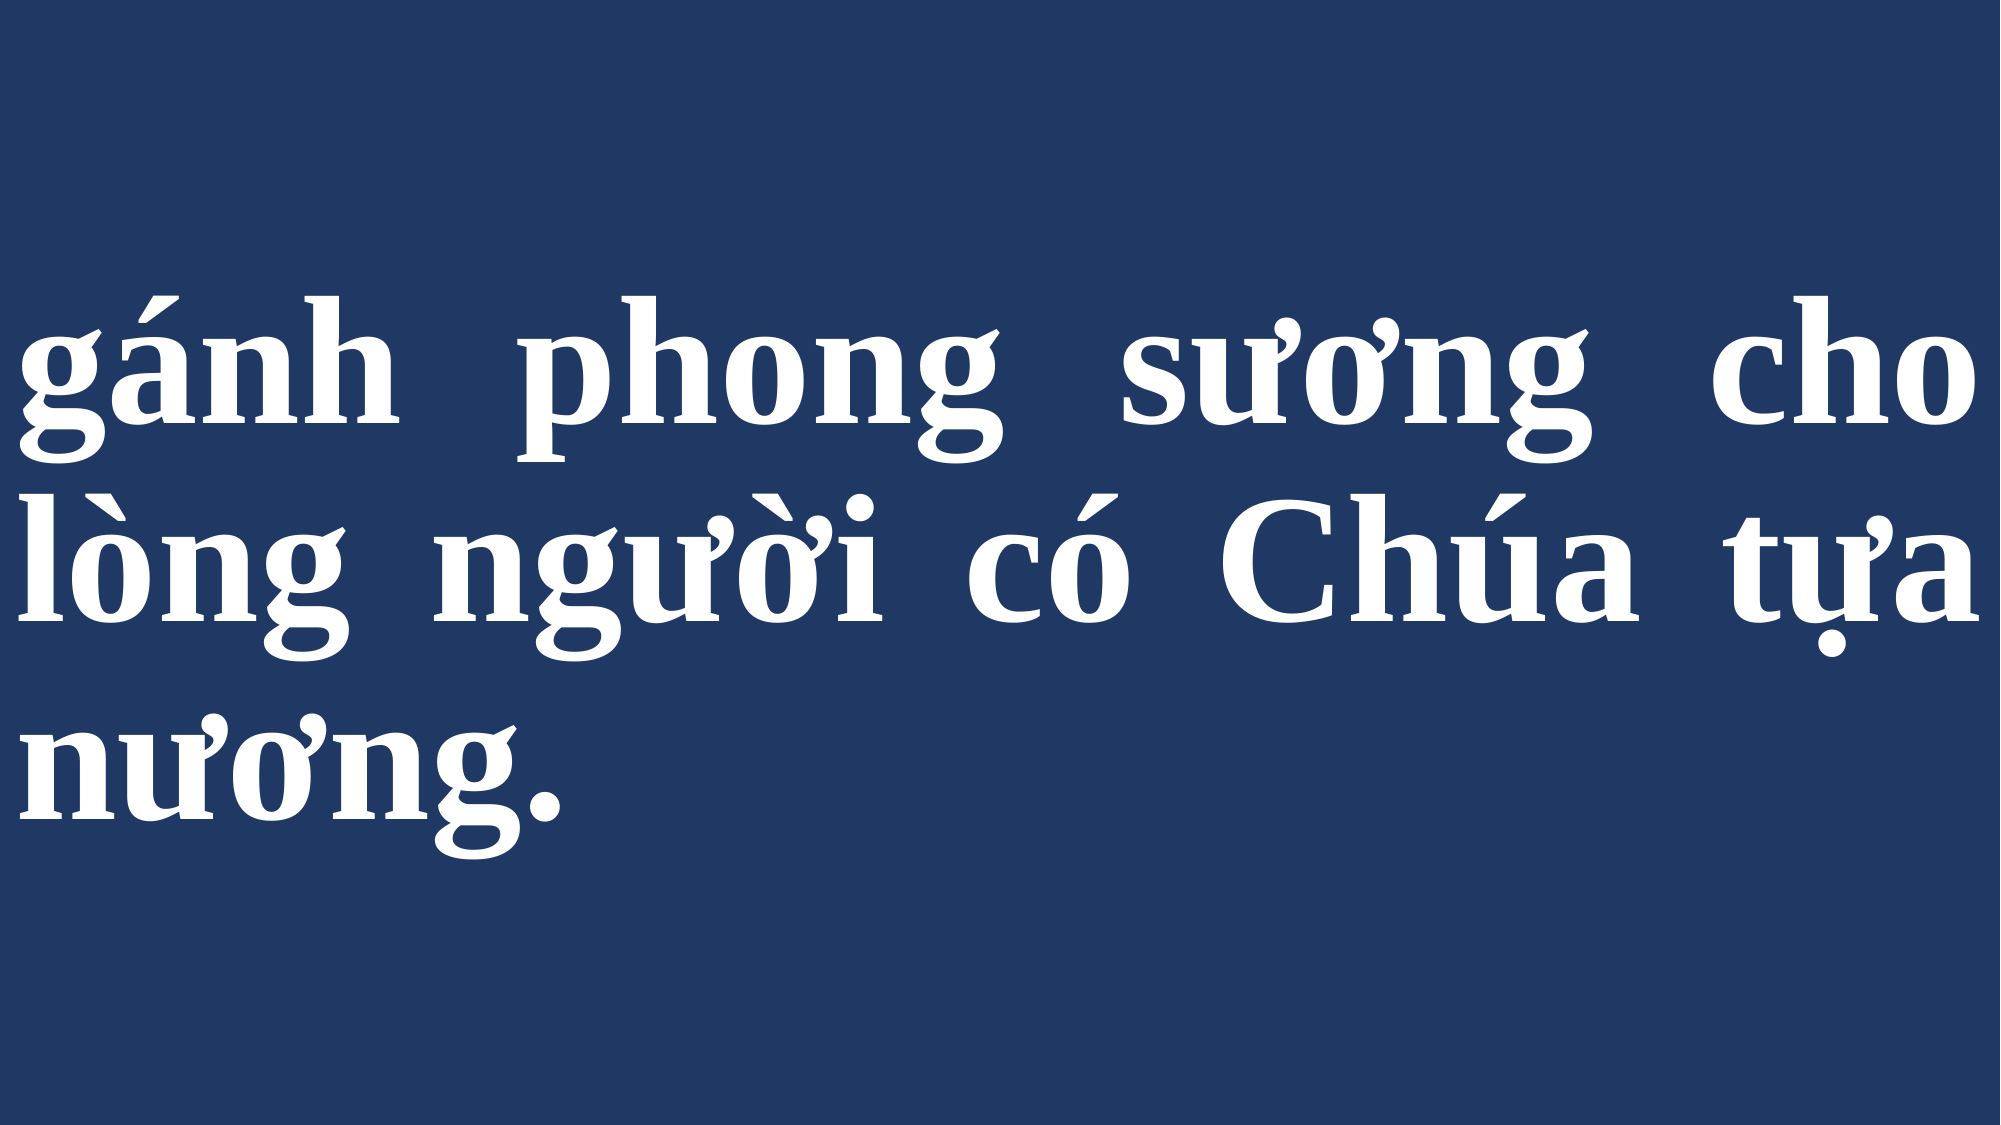

# gánh phong sương cho lòng người có Chúa tựa nương.